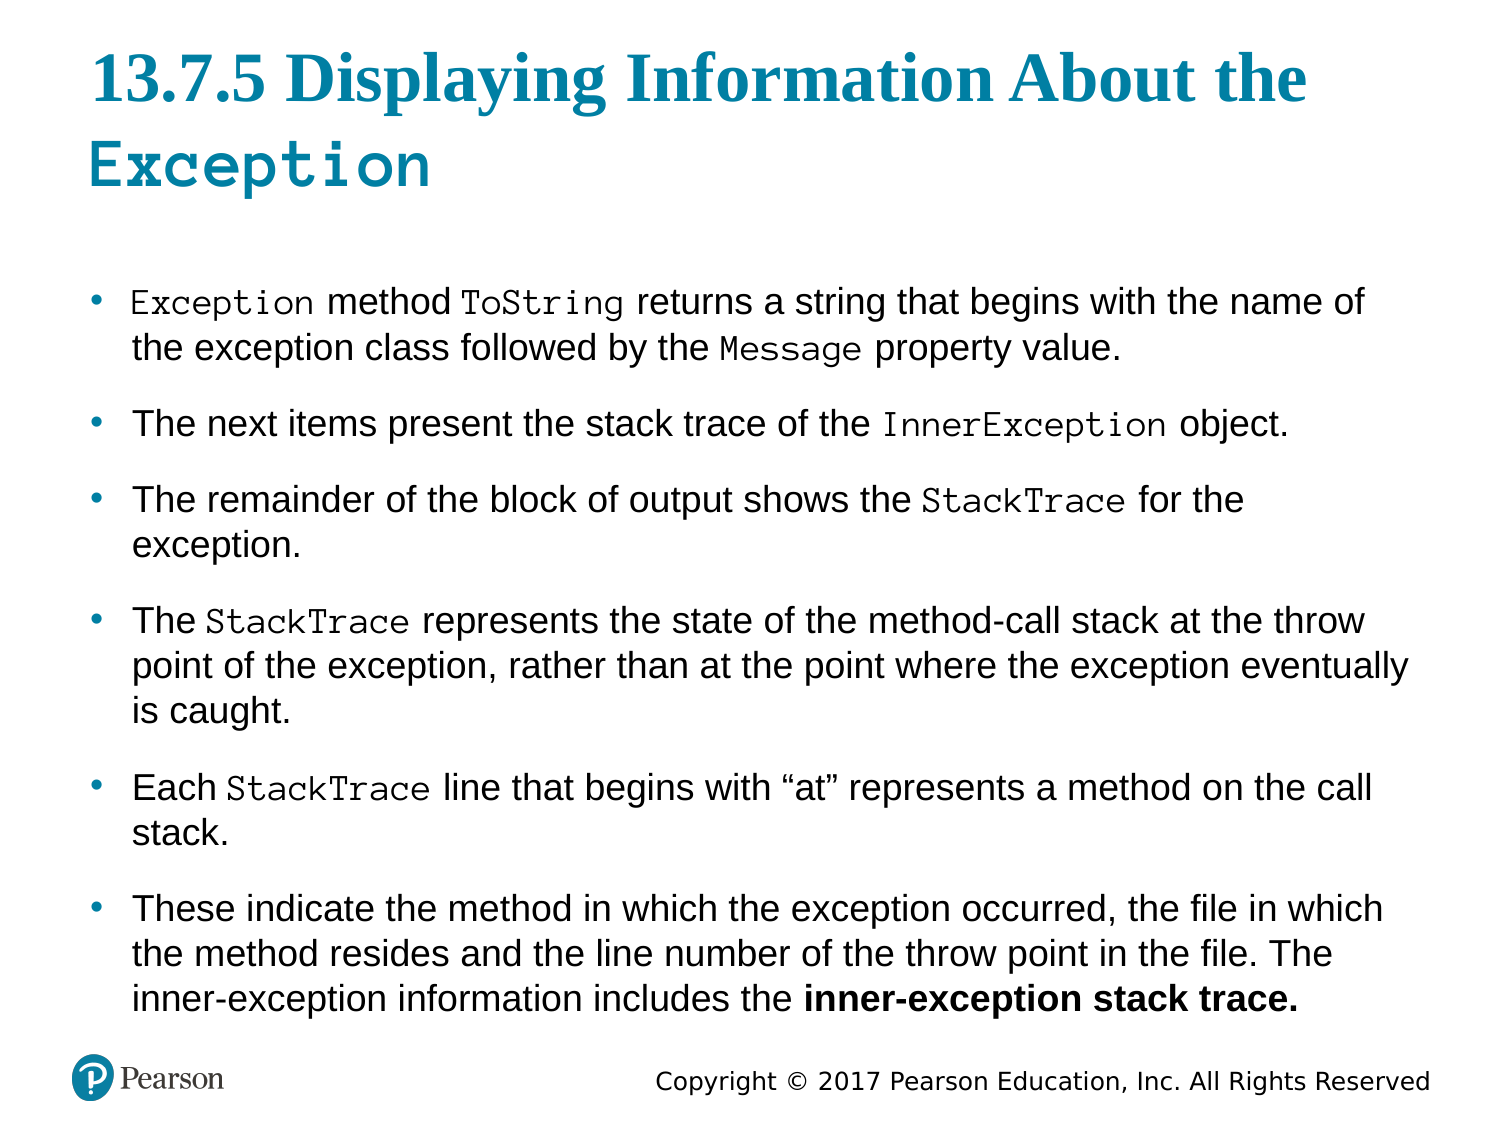

# 13.7.5 Displaying Information About the Exception
Exception method ToString returns a string that begins with the name of the exception class followed by the Message property value.
The next items present the stack trace of the InnerException object.
The remainder of the block of output shows the StackTrace for the exception.
The StackTrace represents the state of the method-call stack at the throw point of the exception, rather than at the point where the exception eventually is caught.
Each StackTrace line that begins with “at” represents a method on the call stack.
These indicate the method in which the exception occurred, the file in which the method resides and the line number of the throw point in the file. The inner-exception information includes the inner-exception stack trace.